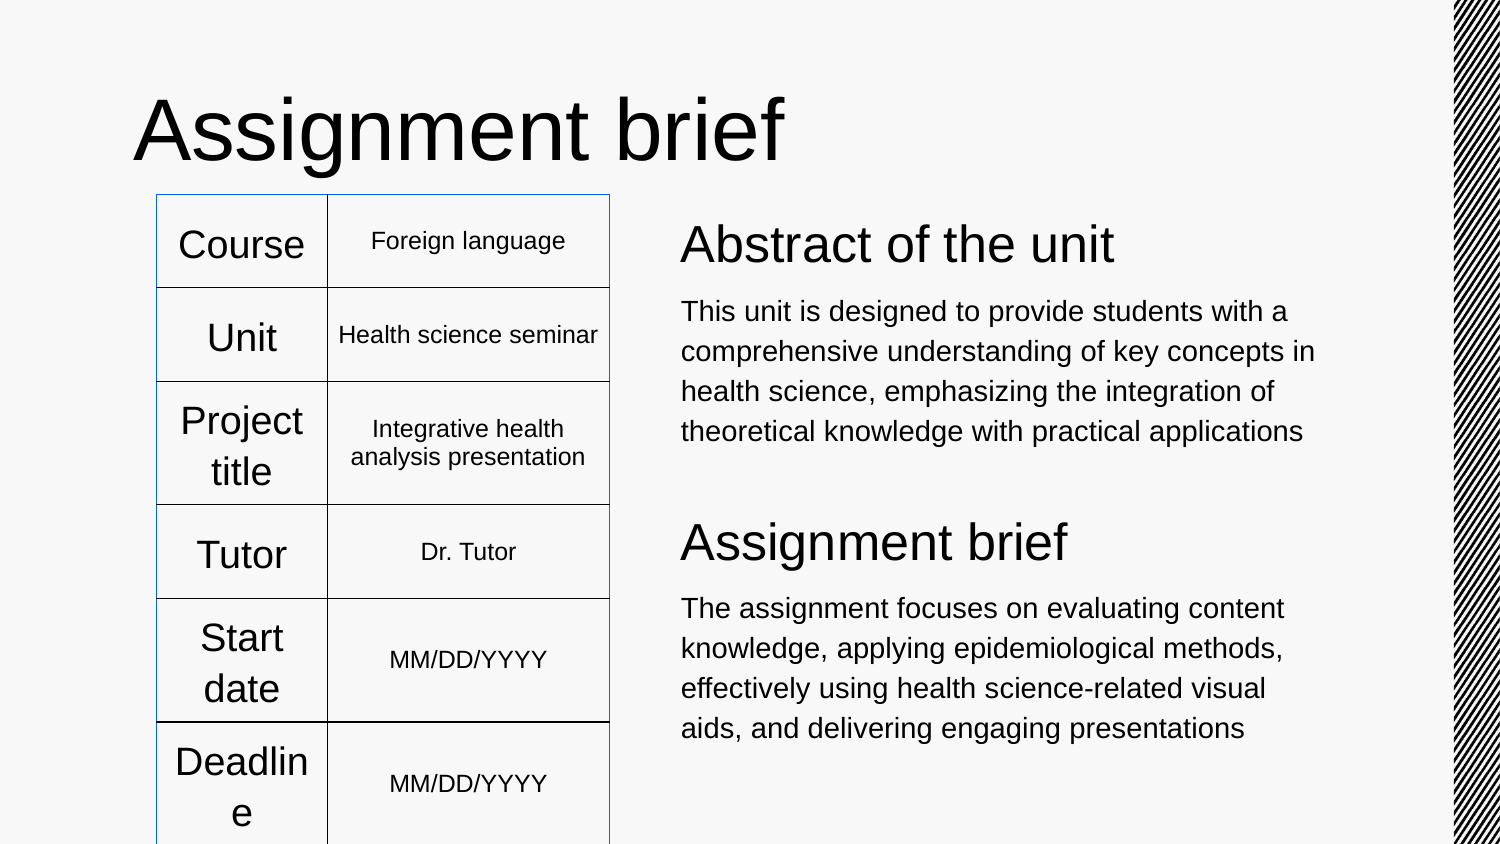

# Assignment brief
Abstract of the unit
| Course | Foreign language |
| --- | --- |
| Unit | Health science seminar |
| Project title | Integrative health analysis presentation |
| Tutor | Dr. Tutor |
| Start date | MM/DD/YYYY |
| Deadline | MM/DD/YYYY |
This unit is designed to provide students with a comprehensive understanding of key concepts in health science, emphasizing the integration of theoretical knowledge with practical applications
Assignment brief
The assignment focuses on evaluating content knowledge, applying epidemiological methods, effectively using health science-related visual aids, and delivering engaging presentations